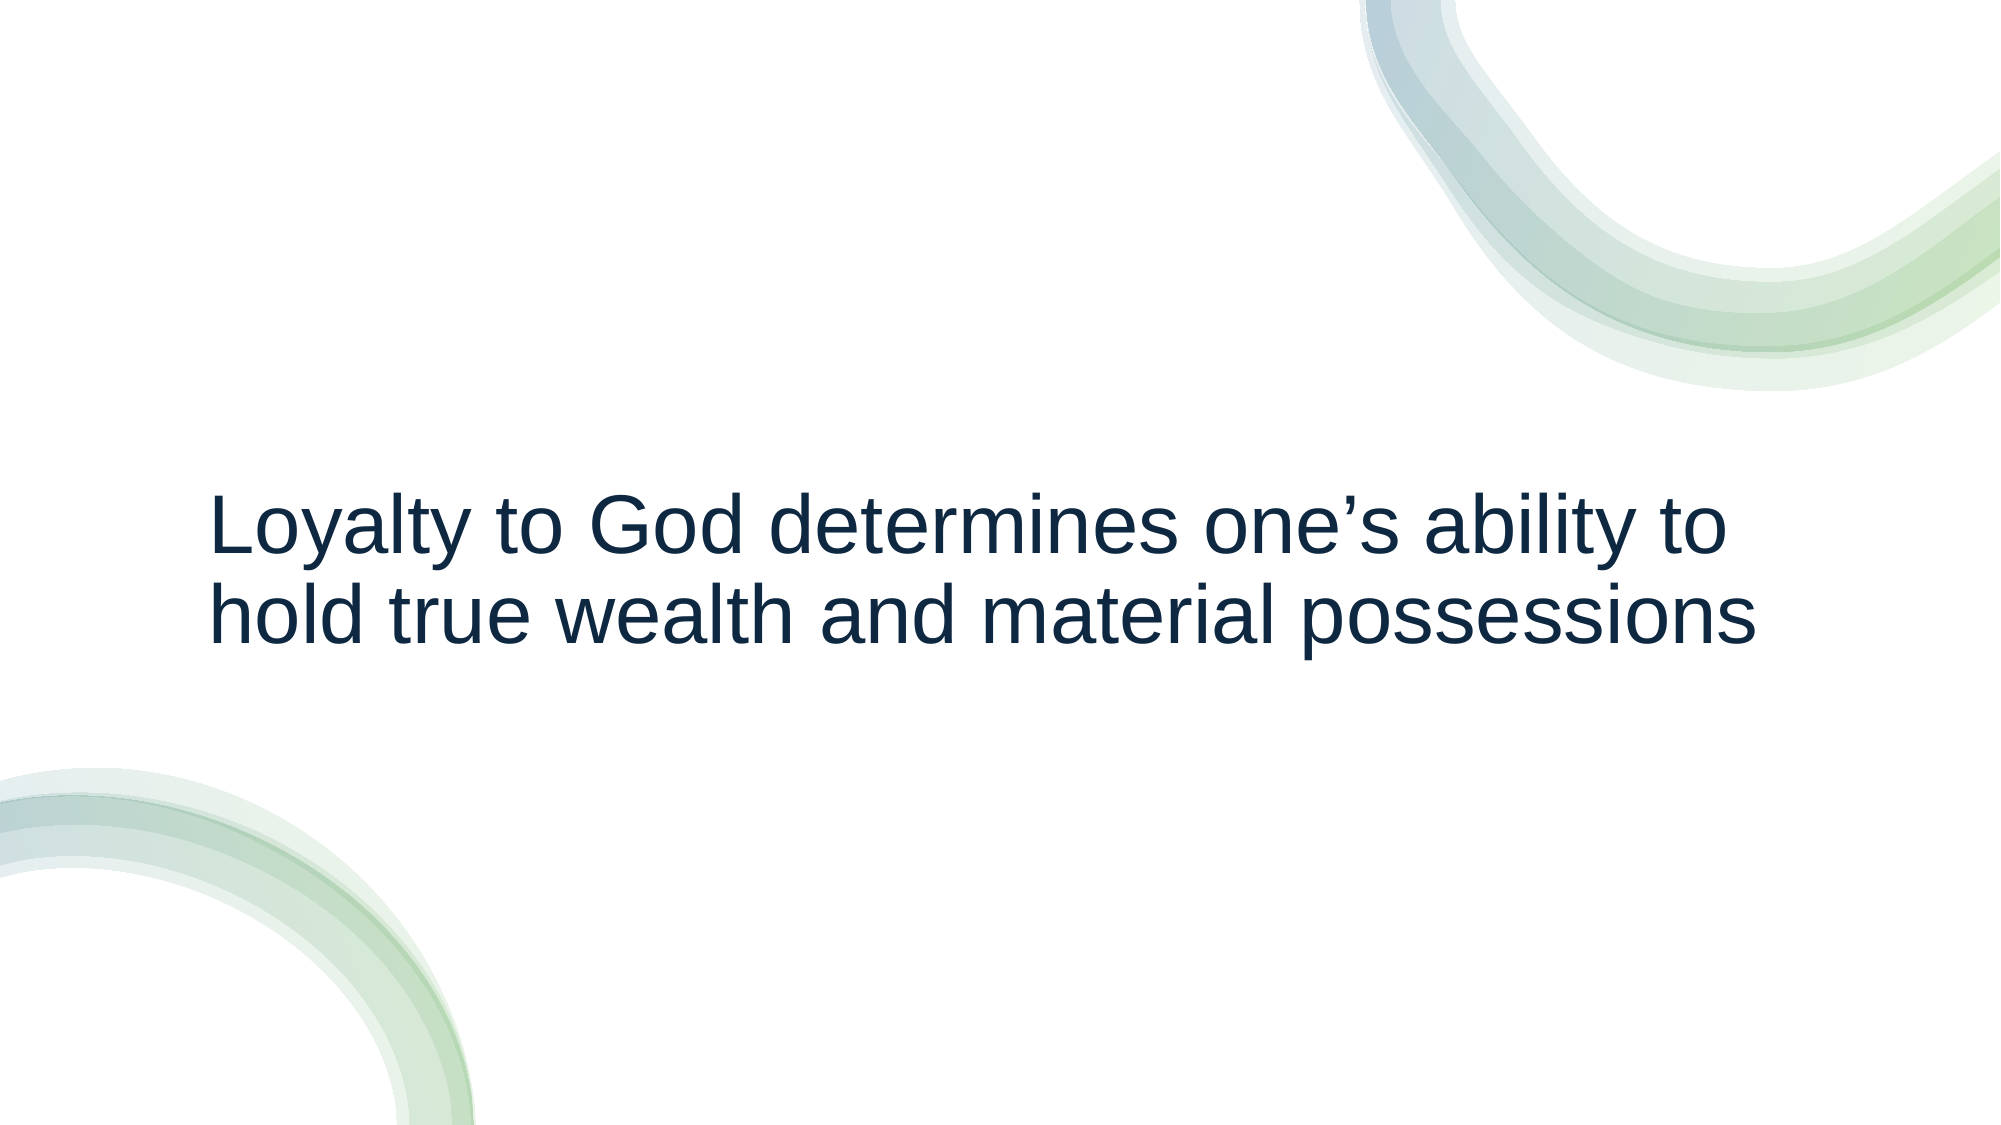

Loyalty to God determines one’s ability to hold true wealth and material possessions